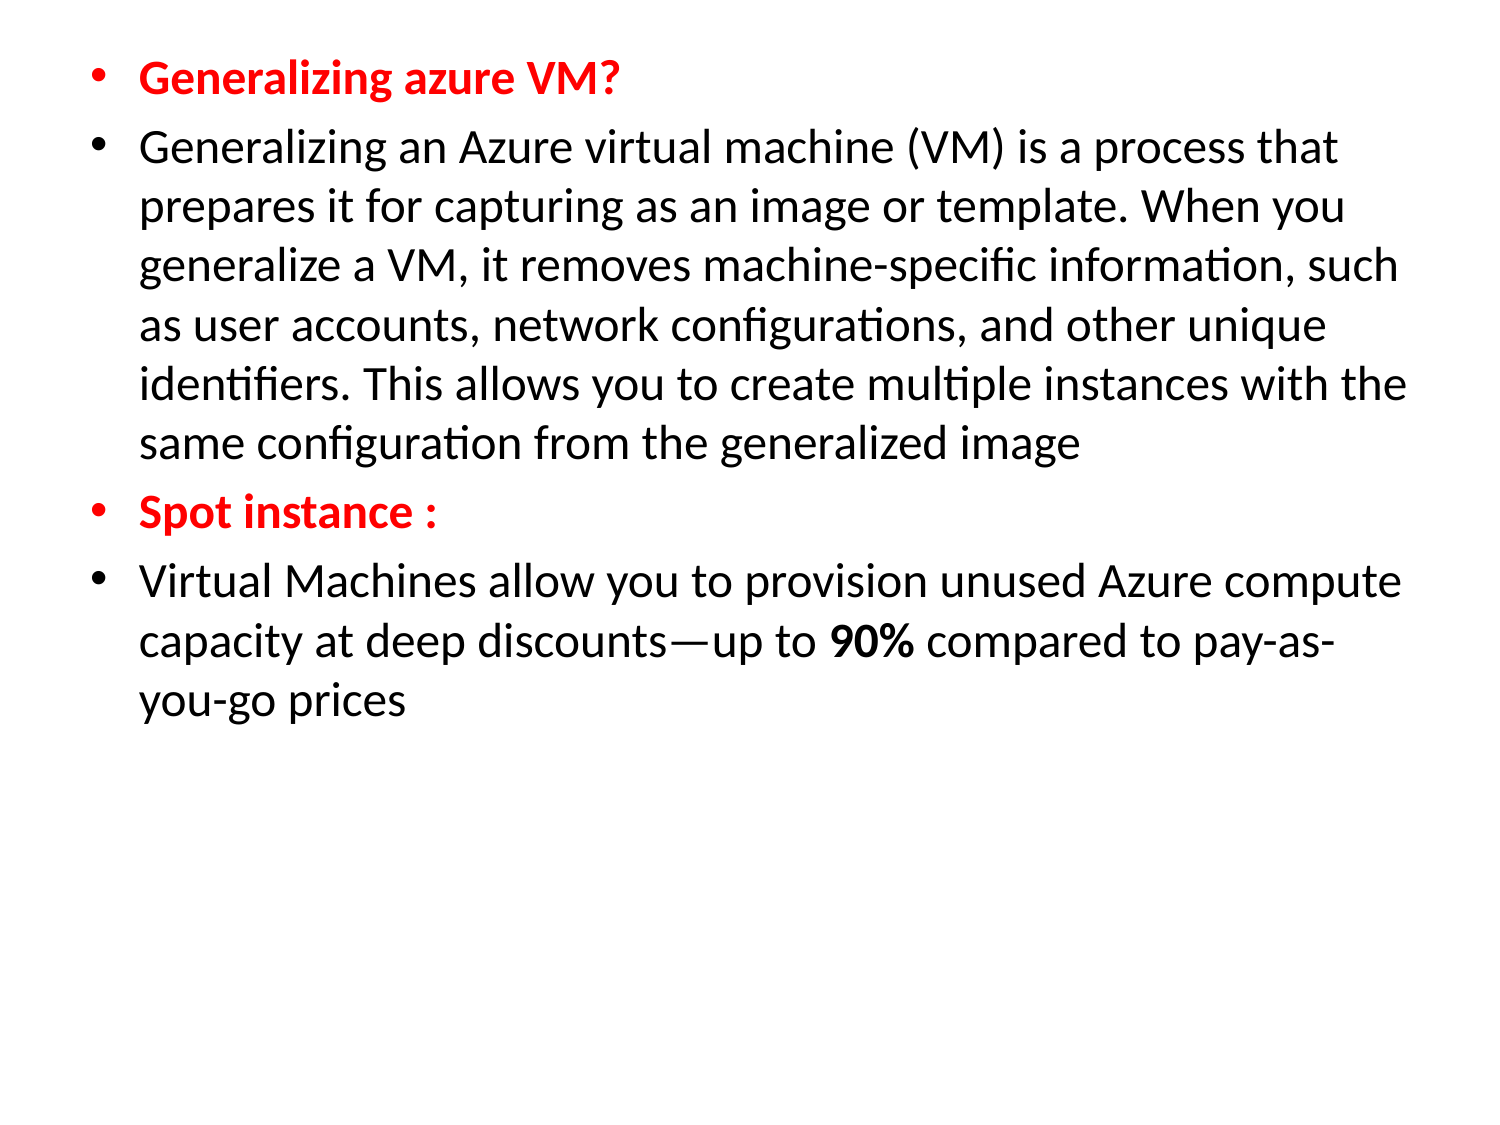

Generalizing azure VM?
Generalizing an Azure virtual machine (VM) is a process that prepares it for capturing as an image or template. When you generalize a VM, it removes machine-specific information, such as user accounts, network configurations, and other unique identifiers. This allows you to create multiple instances with the same configuration from the generalized image
Spot instance :
Virtual Machines allow you to provision unused Azure compute capacity at deep discounts—up to 90% compared to pay-as-you-go prices